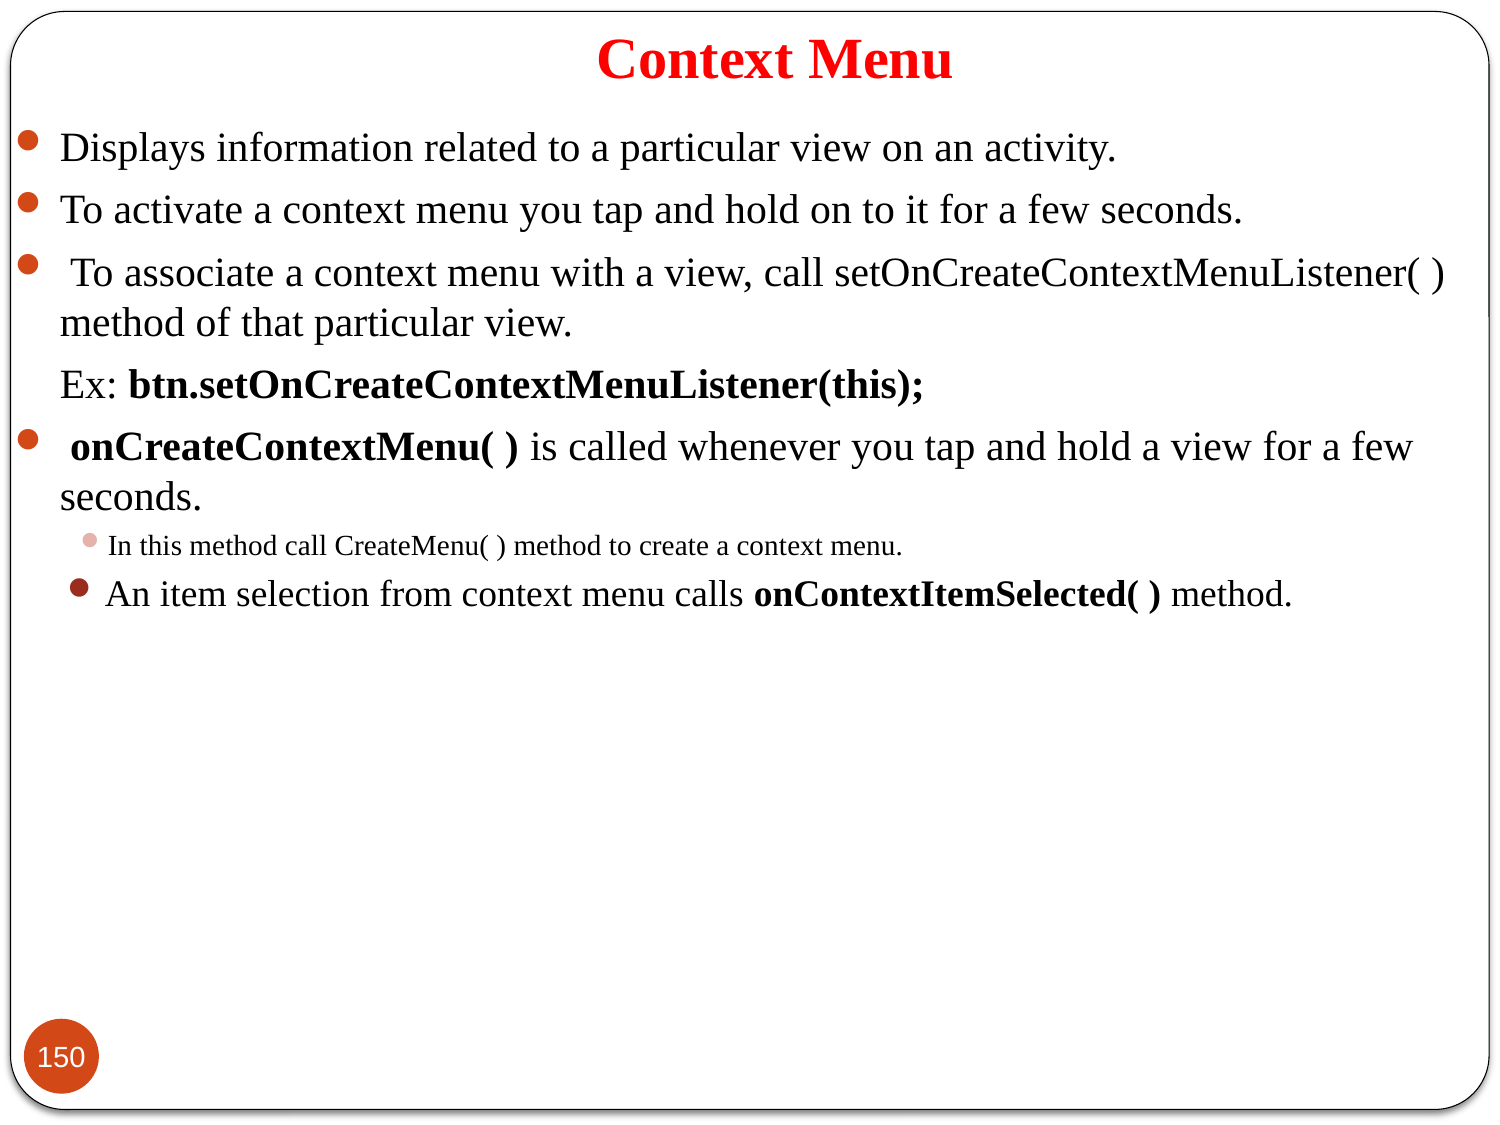

# Context Menu
Displays information related to a particular view on an activity.
To activate a context menu you tap and hold on to it for a few seconds.
 To associate a context menu with a view, call setOnCreateContextMenuListener( ) method of that particular view.
	Ex: btn.setOnCreateContextMenuListener(this);
 onCreateContextMenu( ) is called whenever you tap and hold a view for a few seconds.
In this method call CreateMenu( ) method to create a context menu.
An item selection from context menu calls onContextItemSelected( ) method.
150